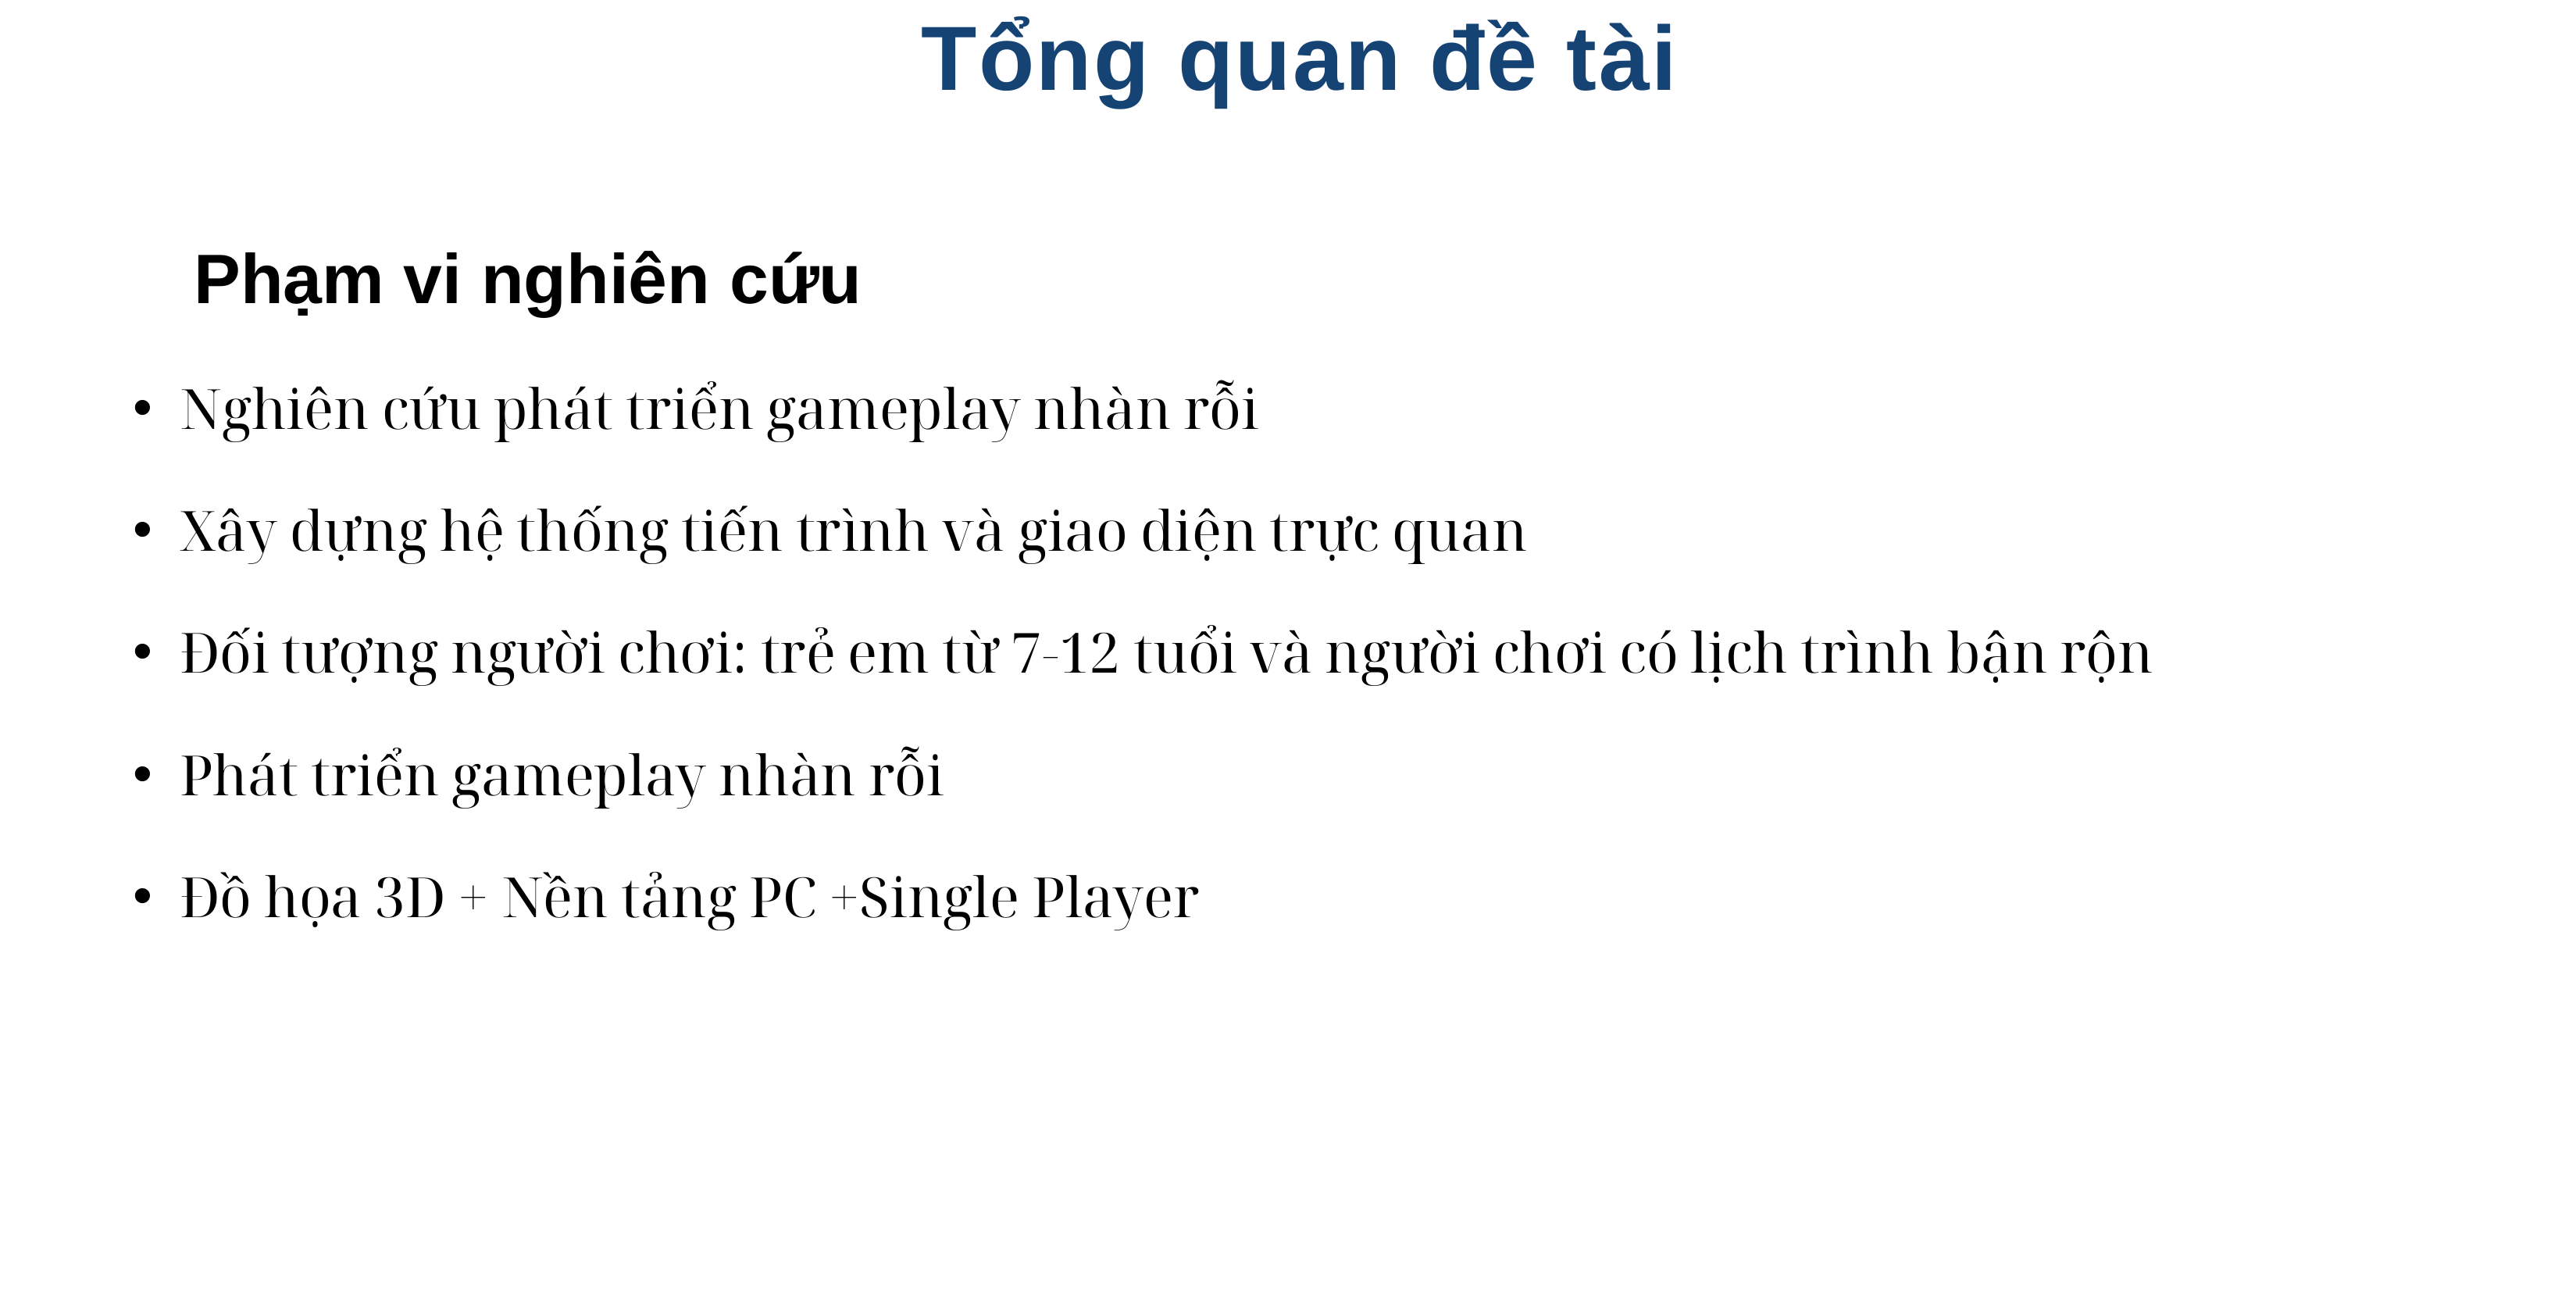

Tổng quan đề tài
Phạm vi nghiên cứu
Nghiên cứu phát triển gameplay nhàn rỗi
Xây dựng hệ thống tiến trình và giao diện trực quan
Đối tượng người chơi: trẻ em từ 7-12 tuổi và người chơi có lịch trình bận rộn
Phát triển gameplay nhàn rỗi
Đồ họa 3D + Nền tảng PC +Single Player